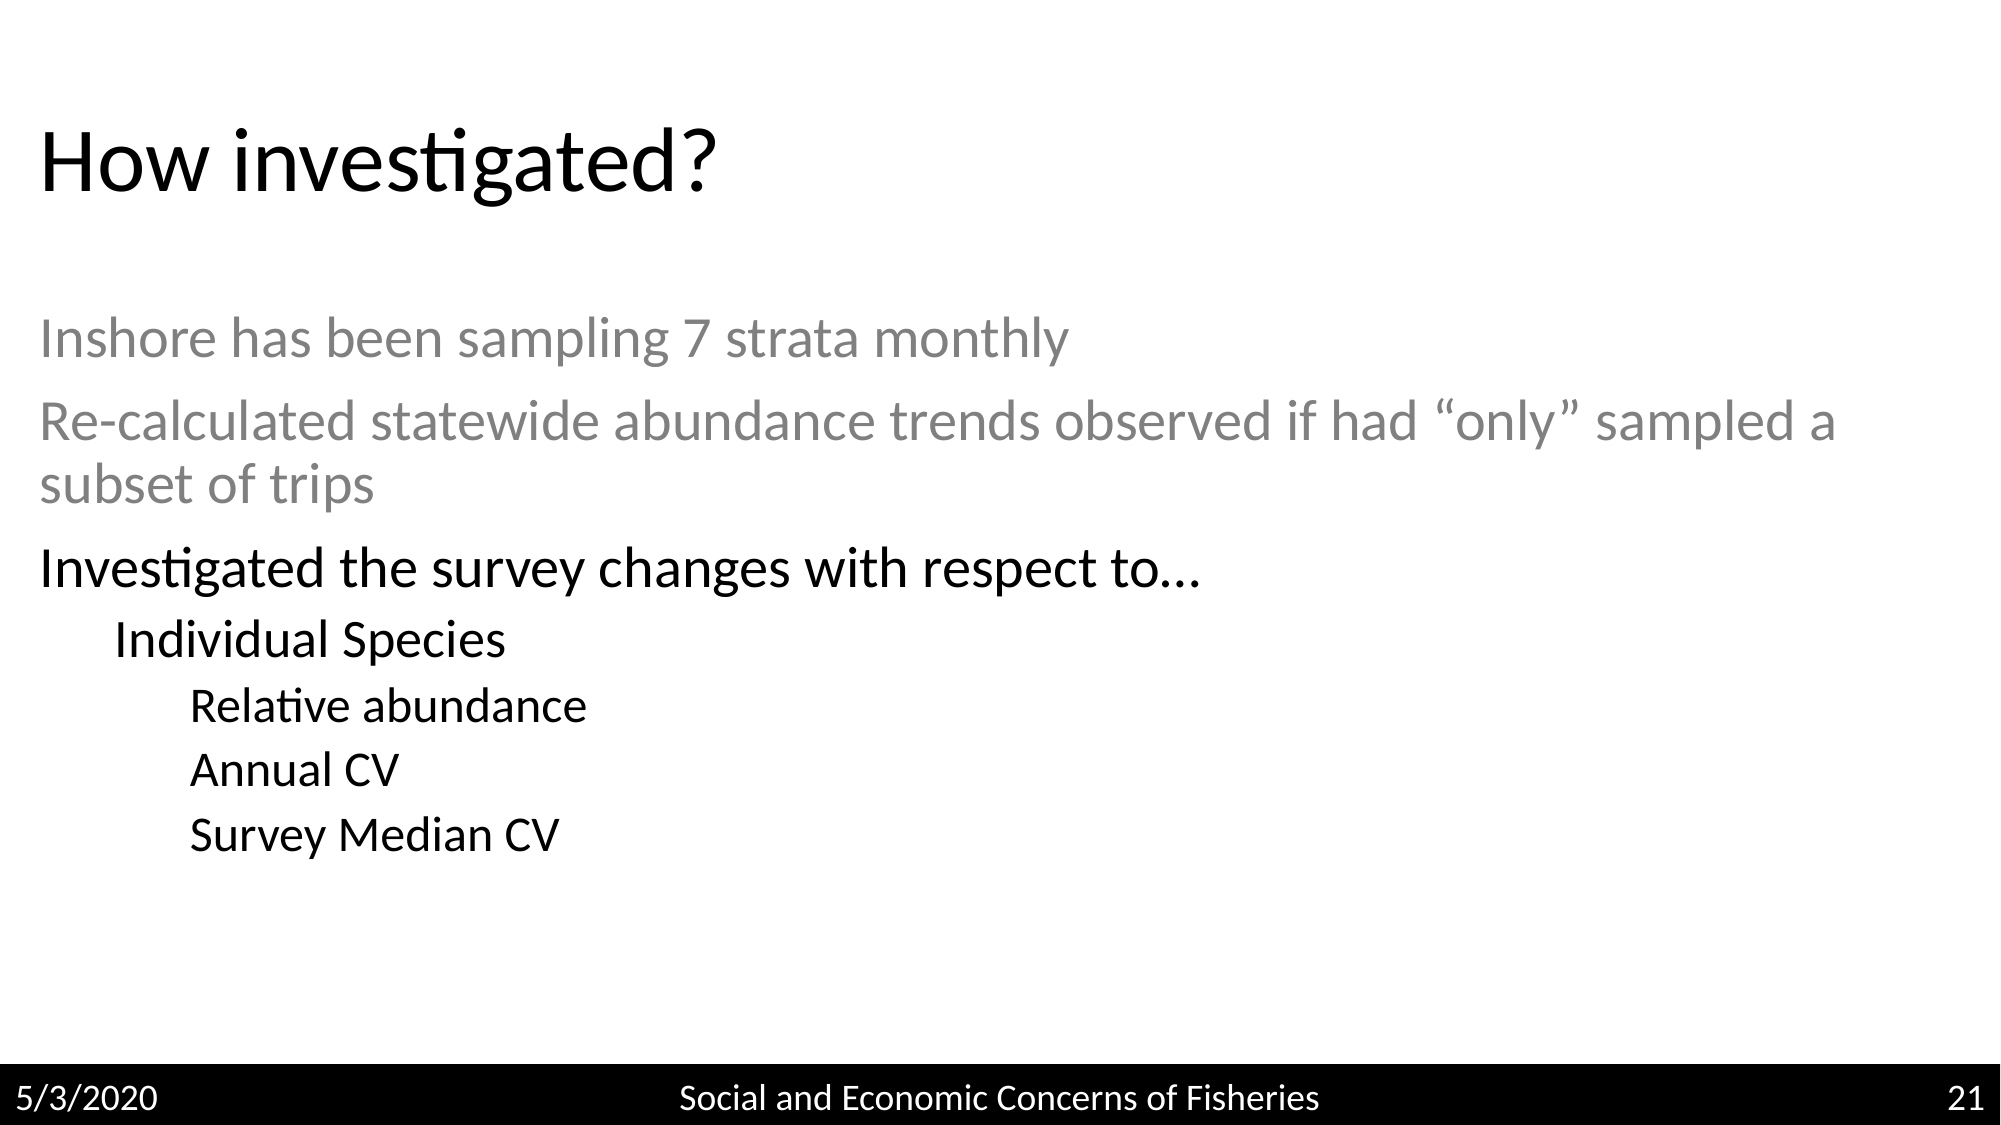

# How investigated?
Inshore has been sampling 7 strata monthly
Re-calculated statewide abundance trends observed if had “only” sampled a subset of trips
Investigated the survey changes with respect to…
Individual Species
Relative abundance
Annual CV
Survey Median CV

5/3/2020
Social and Economic Concerns of Fisheries
21